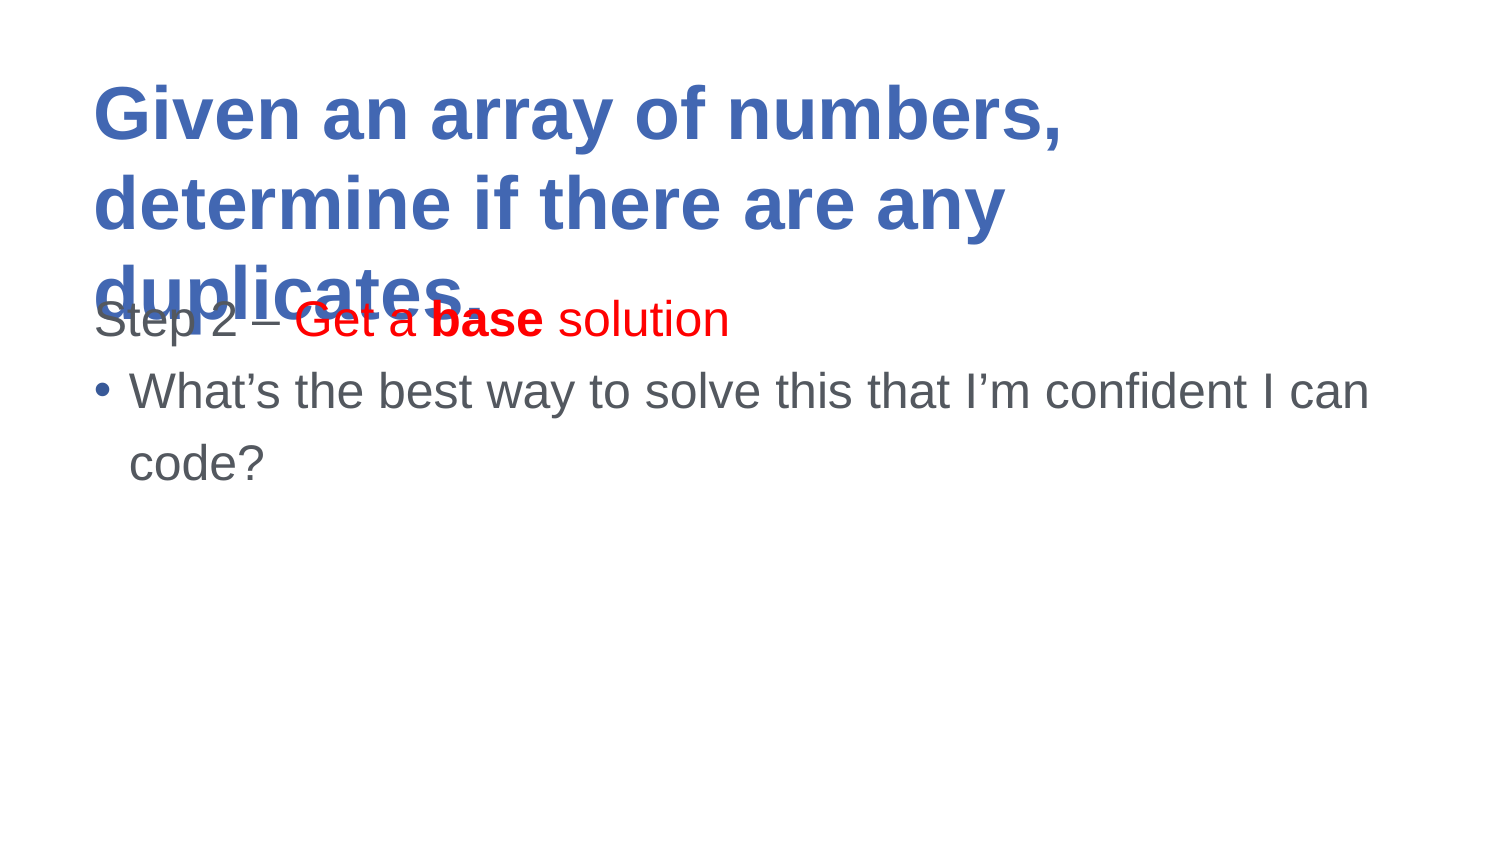

# Given an array of numbers, determine if there are any duplicates.
Step 2 – Get a base solution
What’s the best way to solve this that I’m confident I can code?